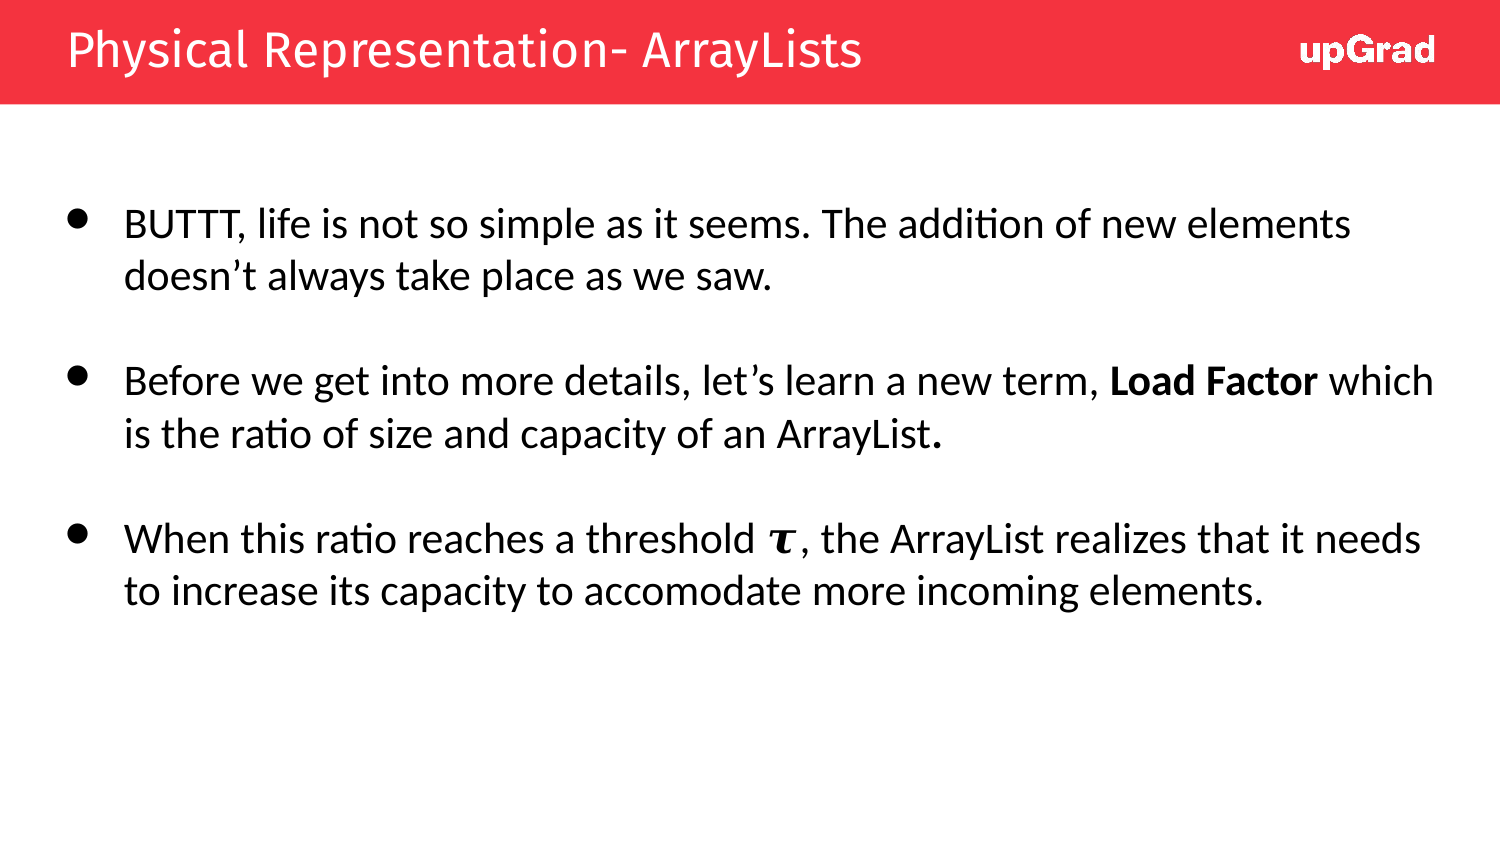

# Physical Representation- ArrayLists

BUTTT, life is not so simple as it seems. The addition of new elements doesn’t always take place as we saw.

Before we get into more details, let’s learn a new term, Load Factor which is the ratio of size and capacity of an ArrayList.

When this ratio reaches a threshold 𝝉, the ArrayList realizes that it needs to increase its capacity to accomodate more incoming elements.